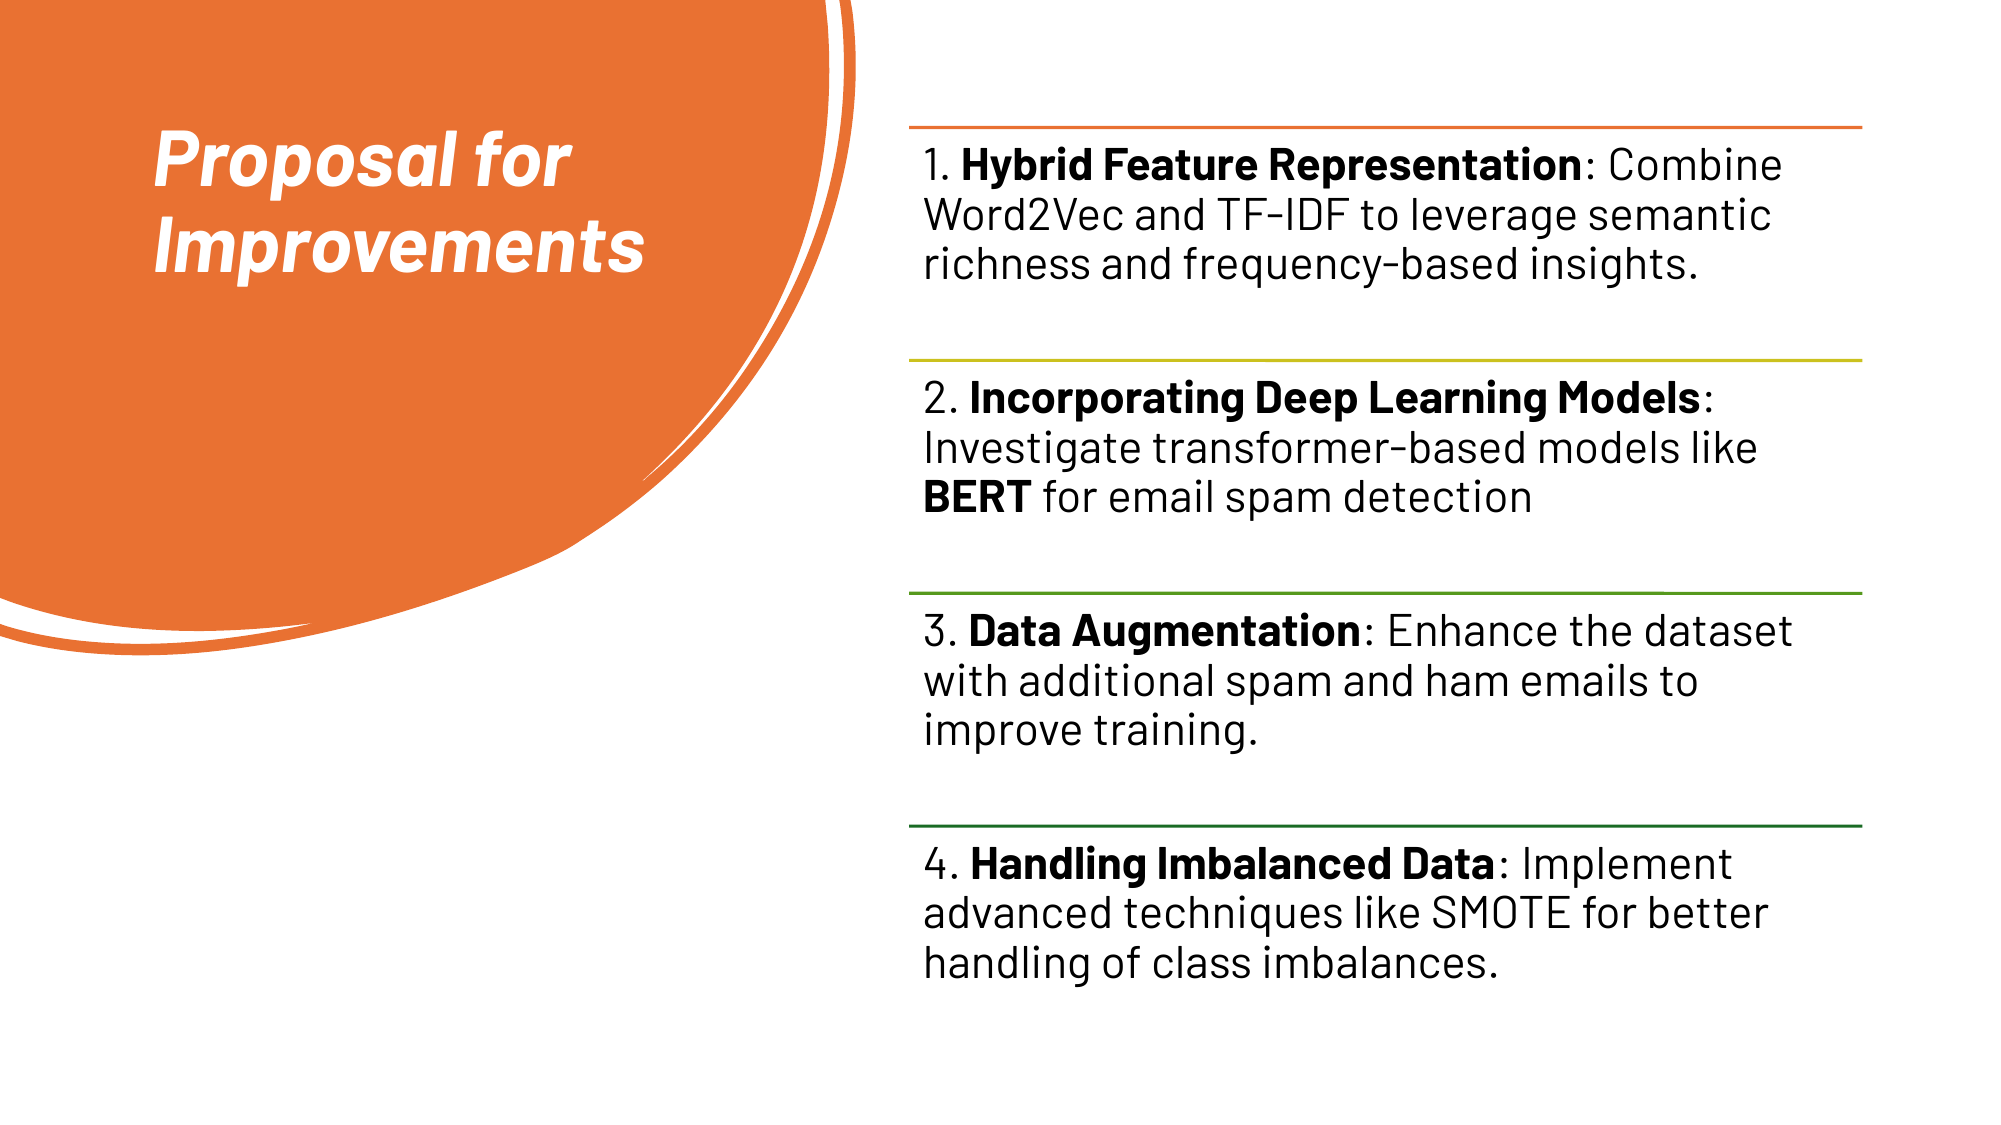

# Proposal for Improvements
1. Hybrid Feature Representation: Combine Word2Vec and TF-IDF to leverage semantic richness and frequency-based insights.
2. Incorporating Deep Learning Models: Investigate transformer-based models like BERT for email spam detection
3. Data Augmentation: Enhance the dataset with additional spam and ham emails to improve training.
4. Handling Imbalanced Data: Implement advanced techniques like SMOTE for better handling of class imbalances.